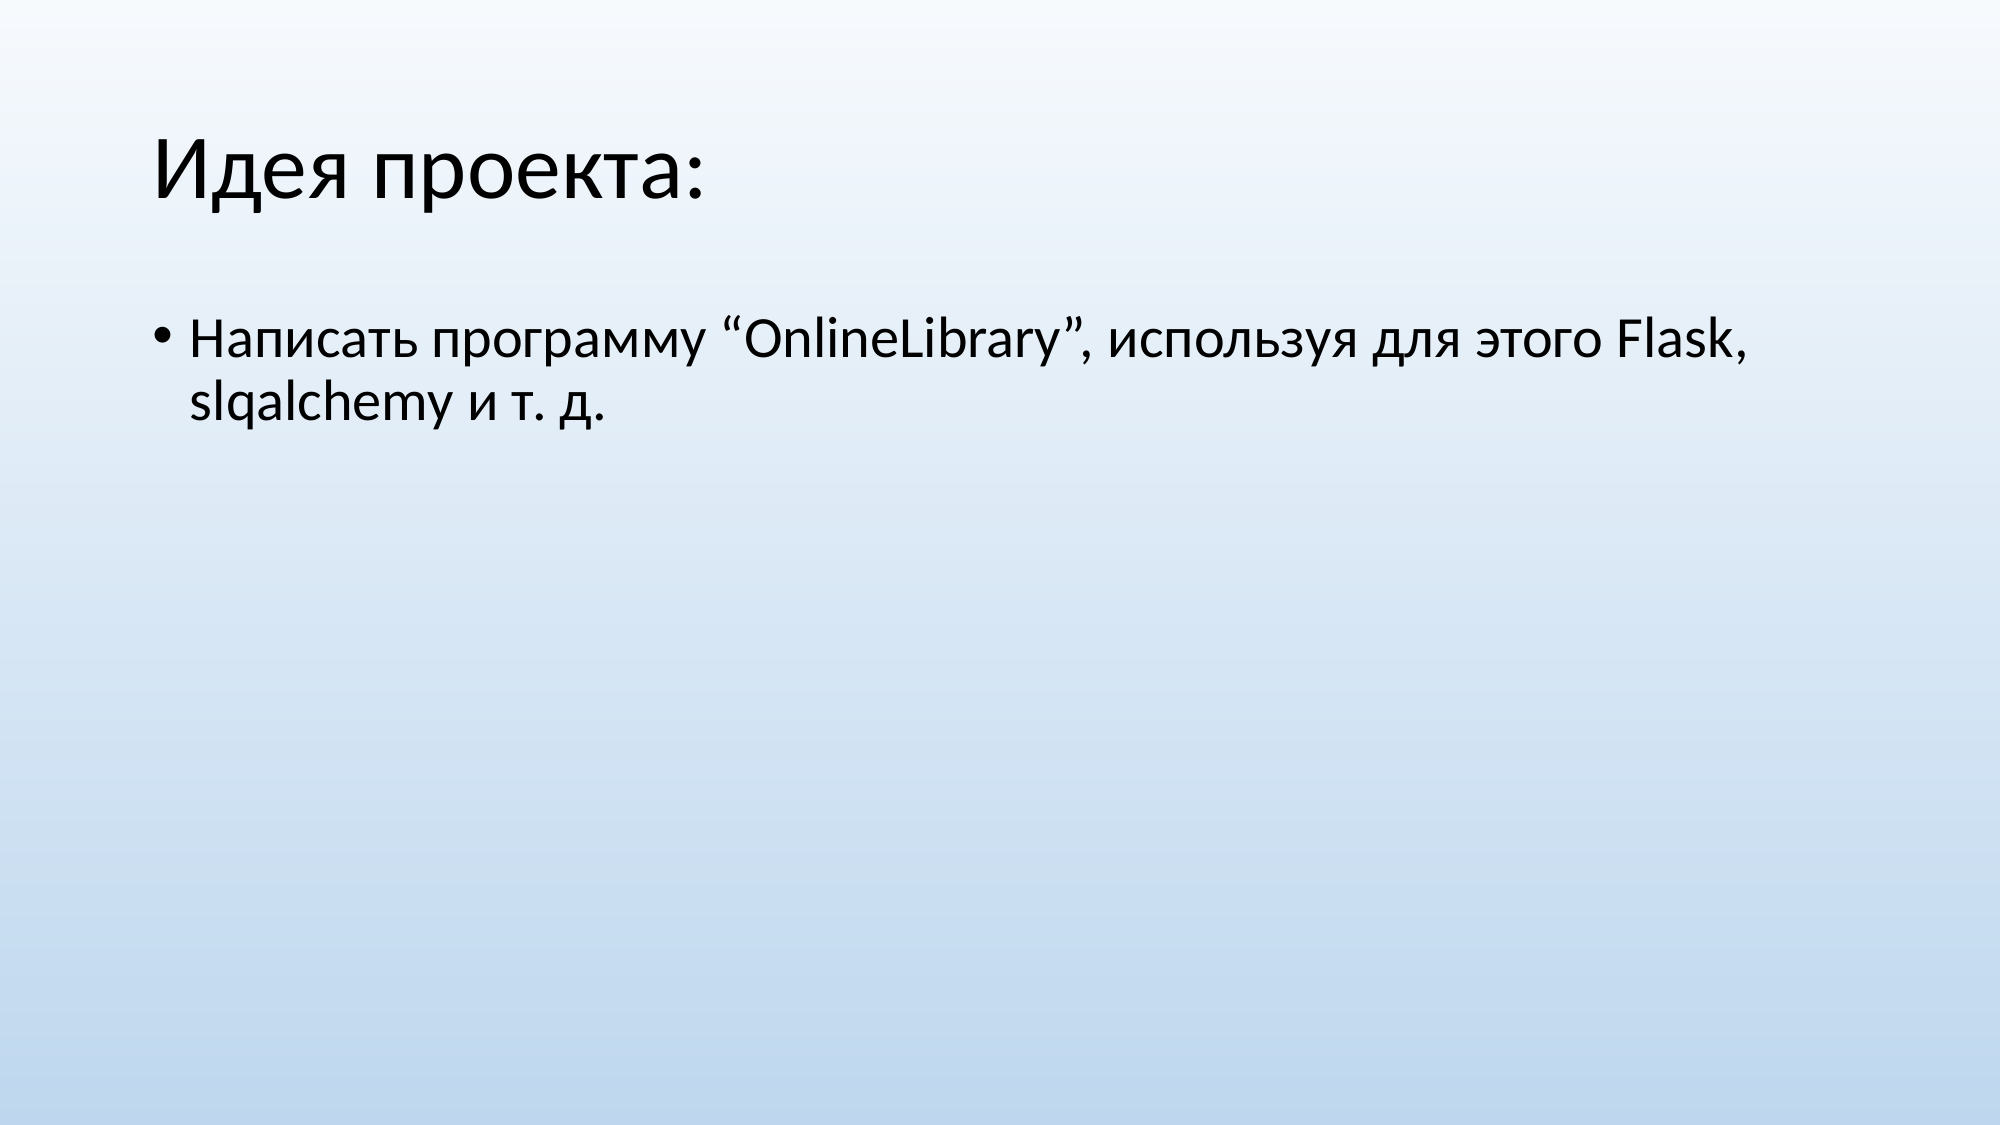

# Идея проекта:
Написать программу “OnlineLibrary”, используя для этого Flask, slqalchemy и т. д.